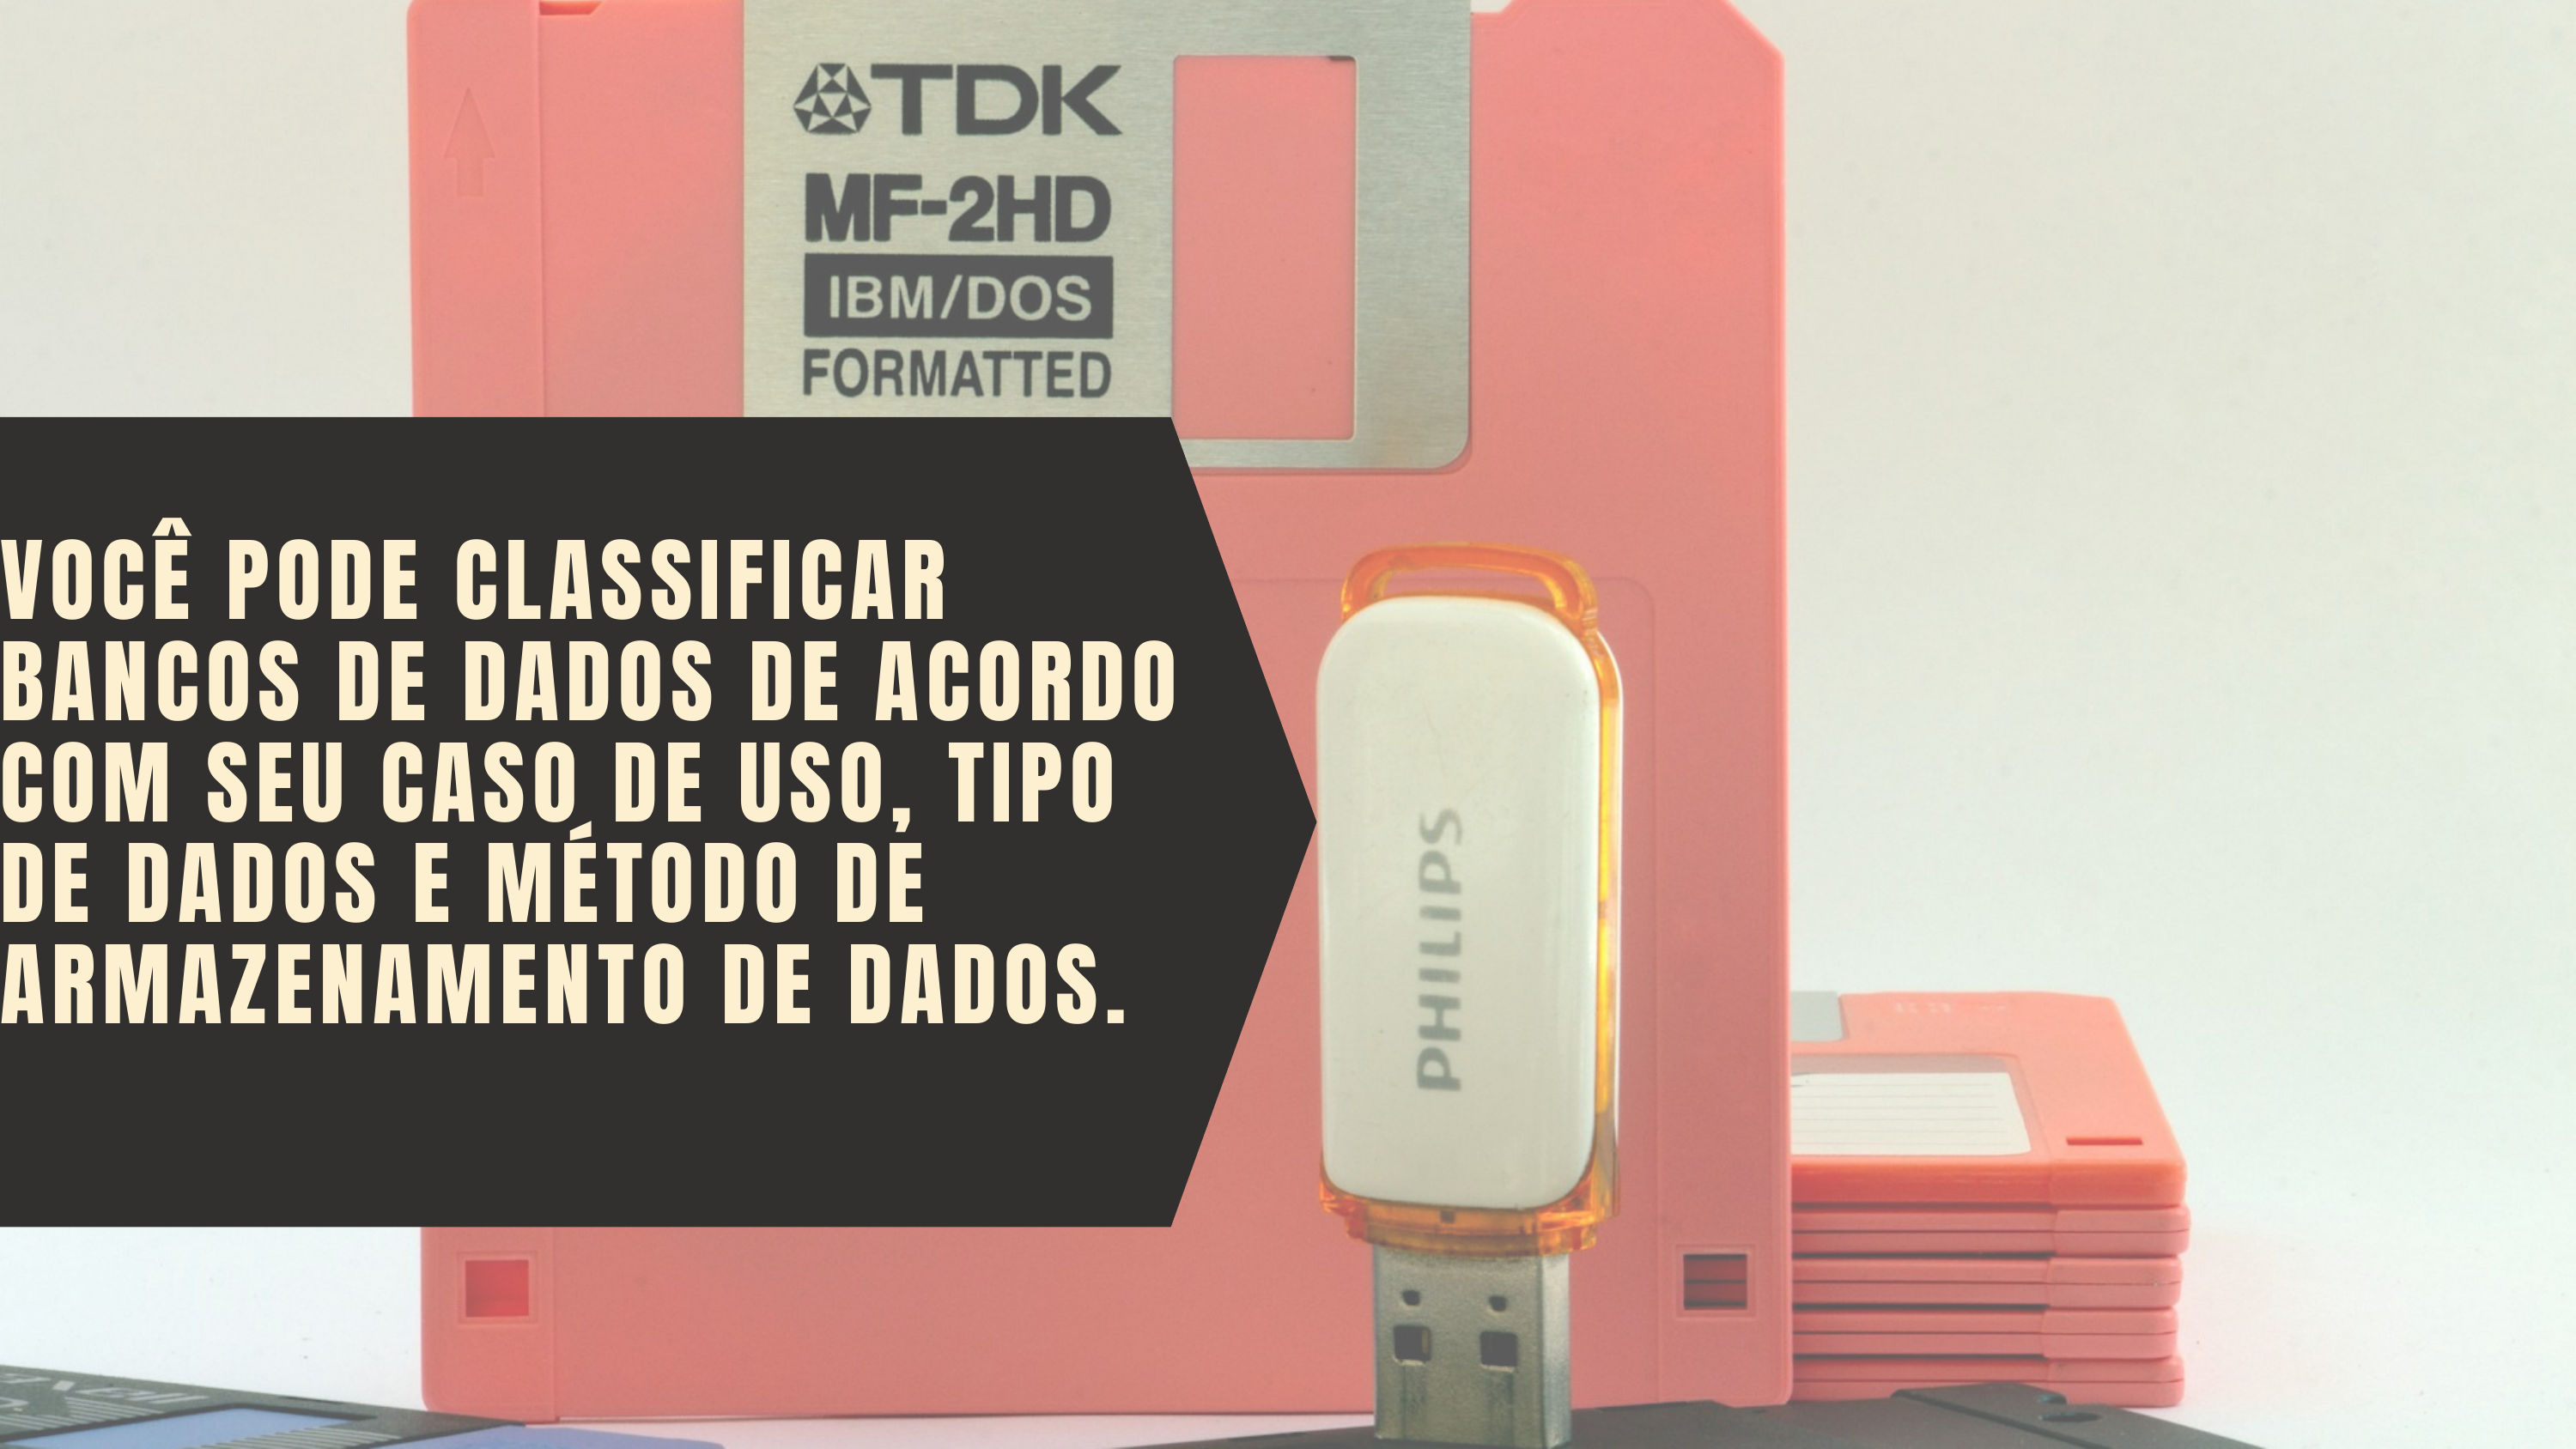

VOCÊ PODE CLASSIFICAR BANCOS DE DADOS DE ACORDO COM SEU CASO DE USO, TIPO DE DADOS E MÉTODO DE ARMAZENAMENTO DE DADOS.